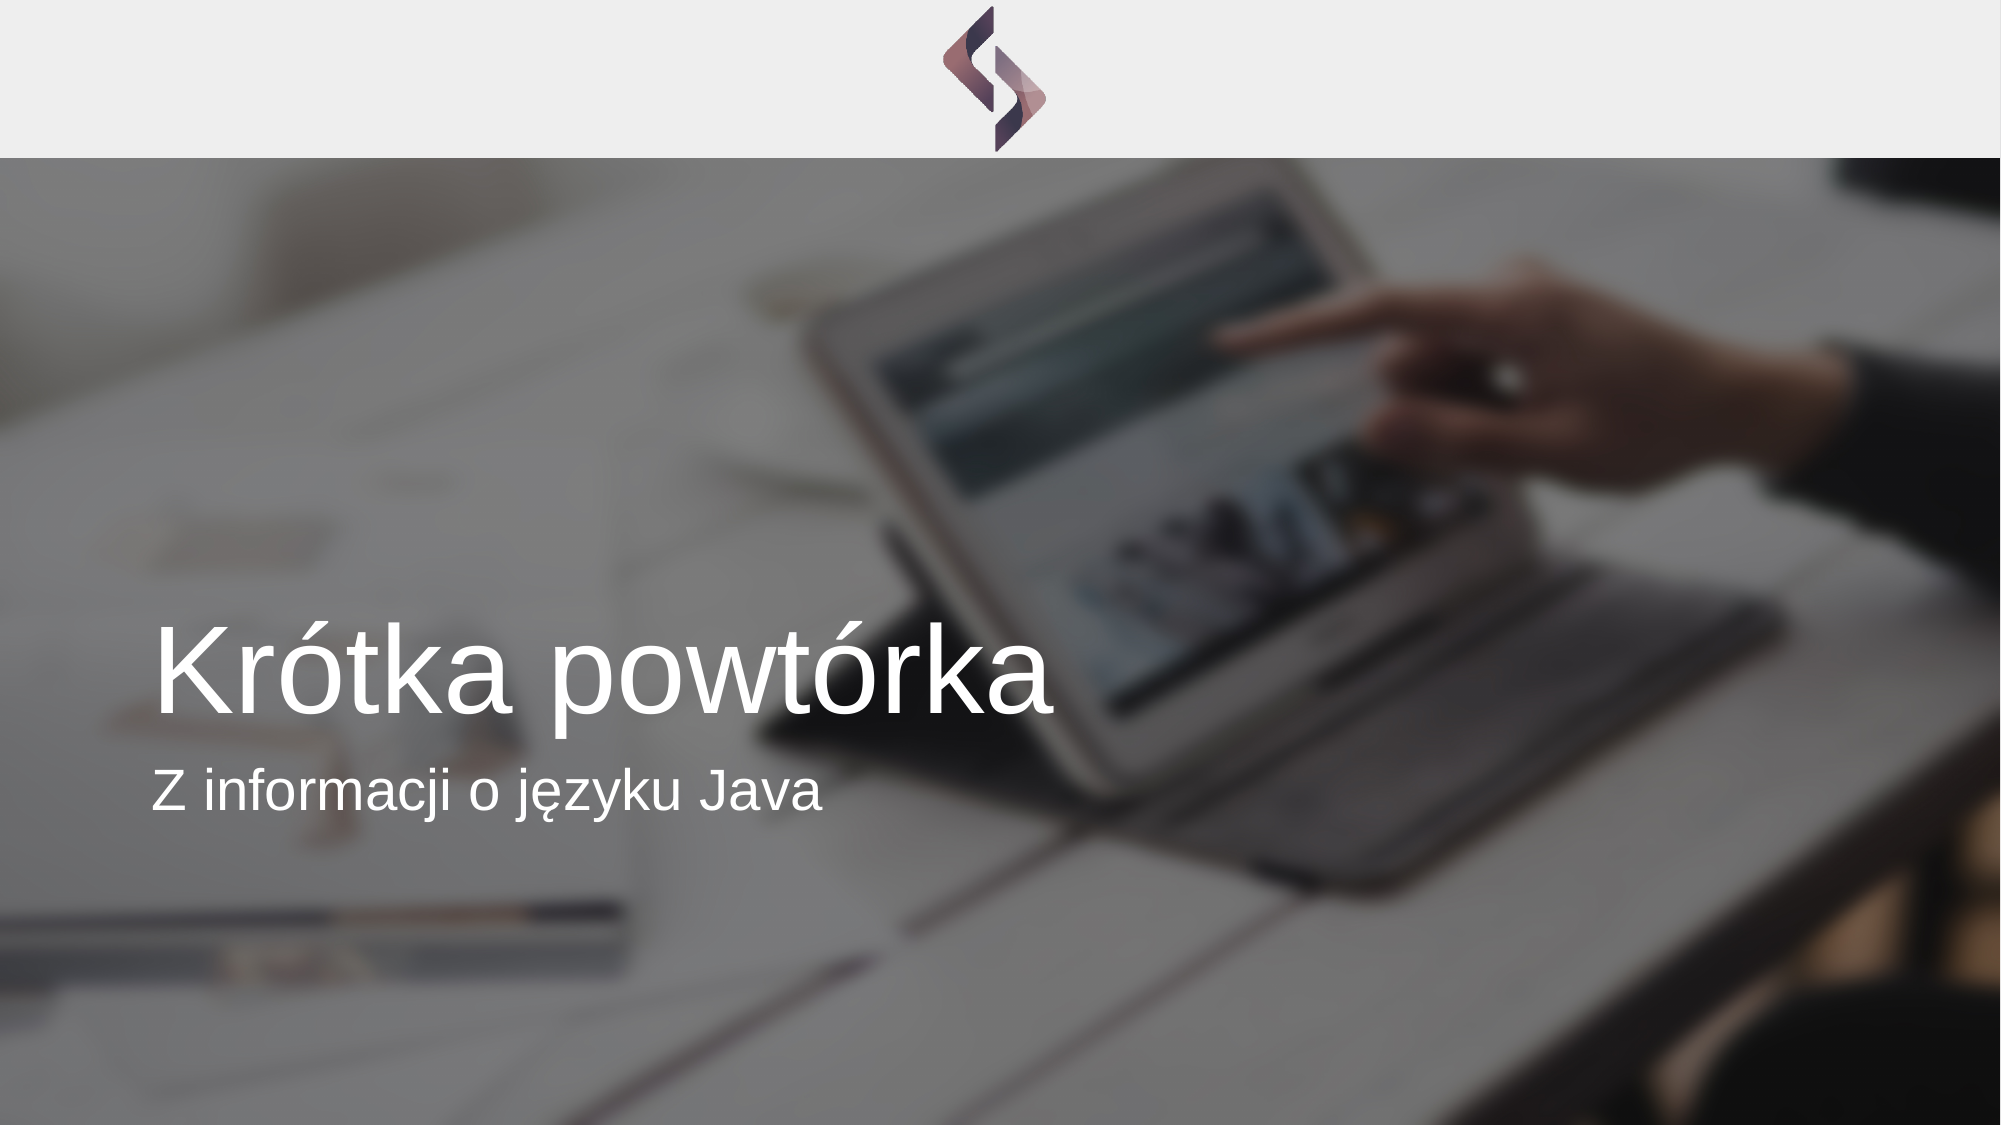

# Krótka powtórka
Z informacji o języku Java